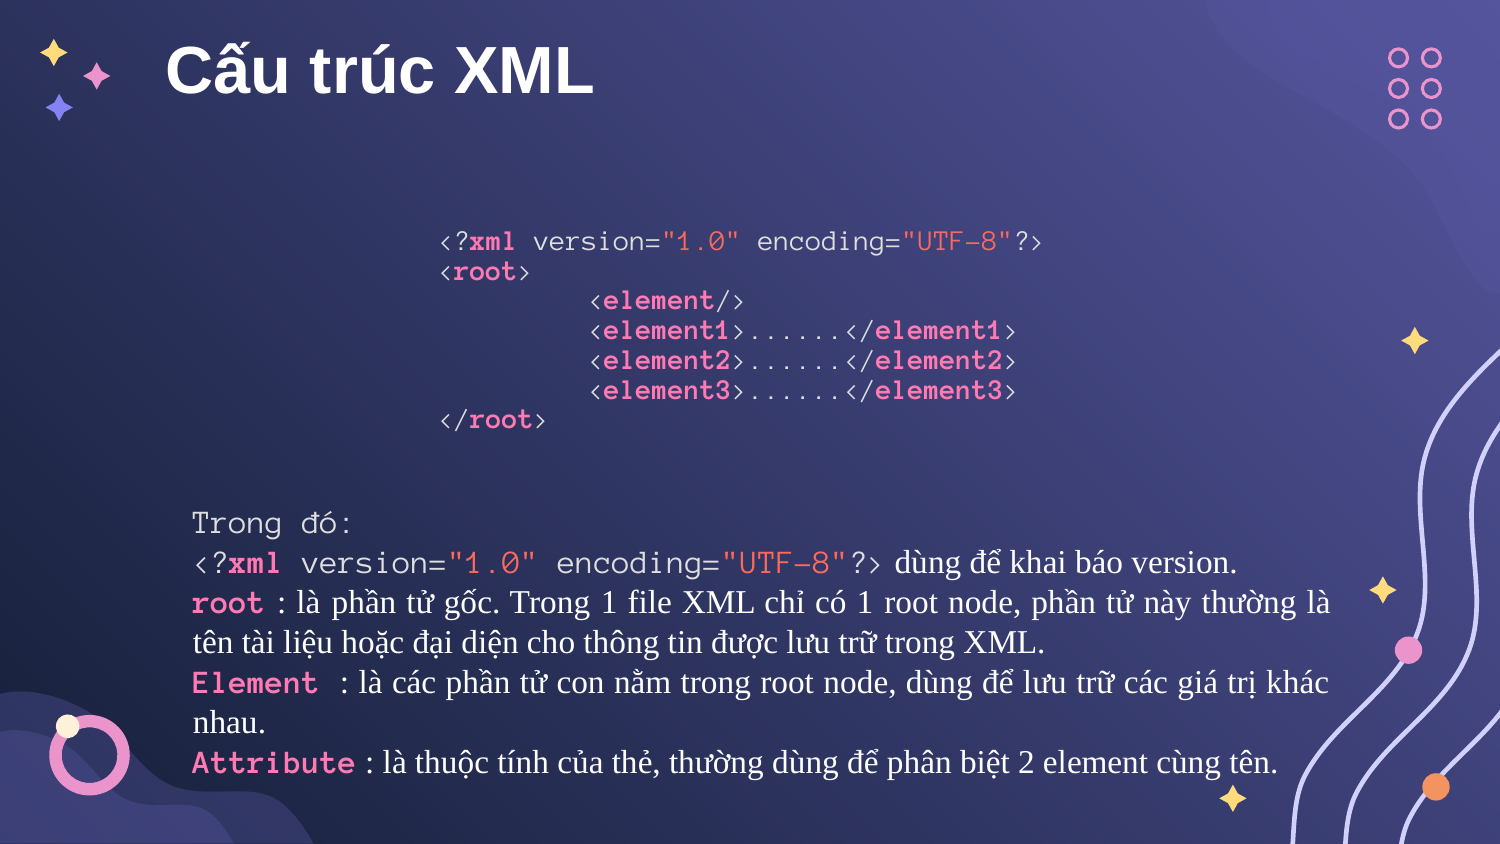

# Cấu trúc XML
<?xml version="1.0" encoding="UTF-8"?>
<root>
	<element/>
	<element1>......</element1>
	<element2>......</element2>
	<element3>......</element3>
</root>
Trong đó:
<?xml version="1.0" encoding="UTF-8"?> dùng để khai báo version.
root : là phần tử gốc. Trong 1 file XML chỉ có 1 root node, phần tử này thường là tên tài liệu hoặc đại diện cho thông tin được lưu trữ trong XML.
Element : là các phần tử con nằm trong root node, dùng để lưu trữ các giá trị khác nhau.
Attribute : là thuộc tính của thẻ, thường dùng để phân biệt 2 element cùng tên.